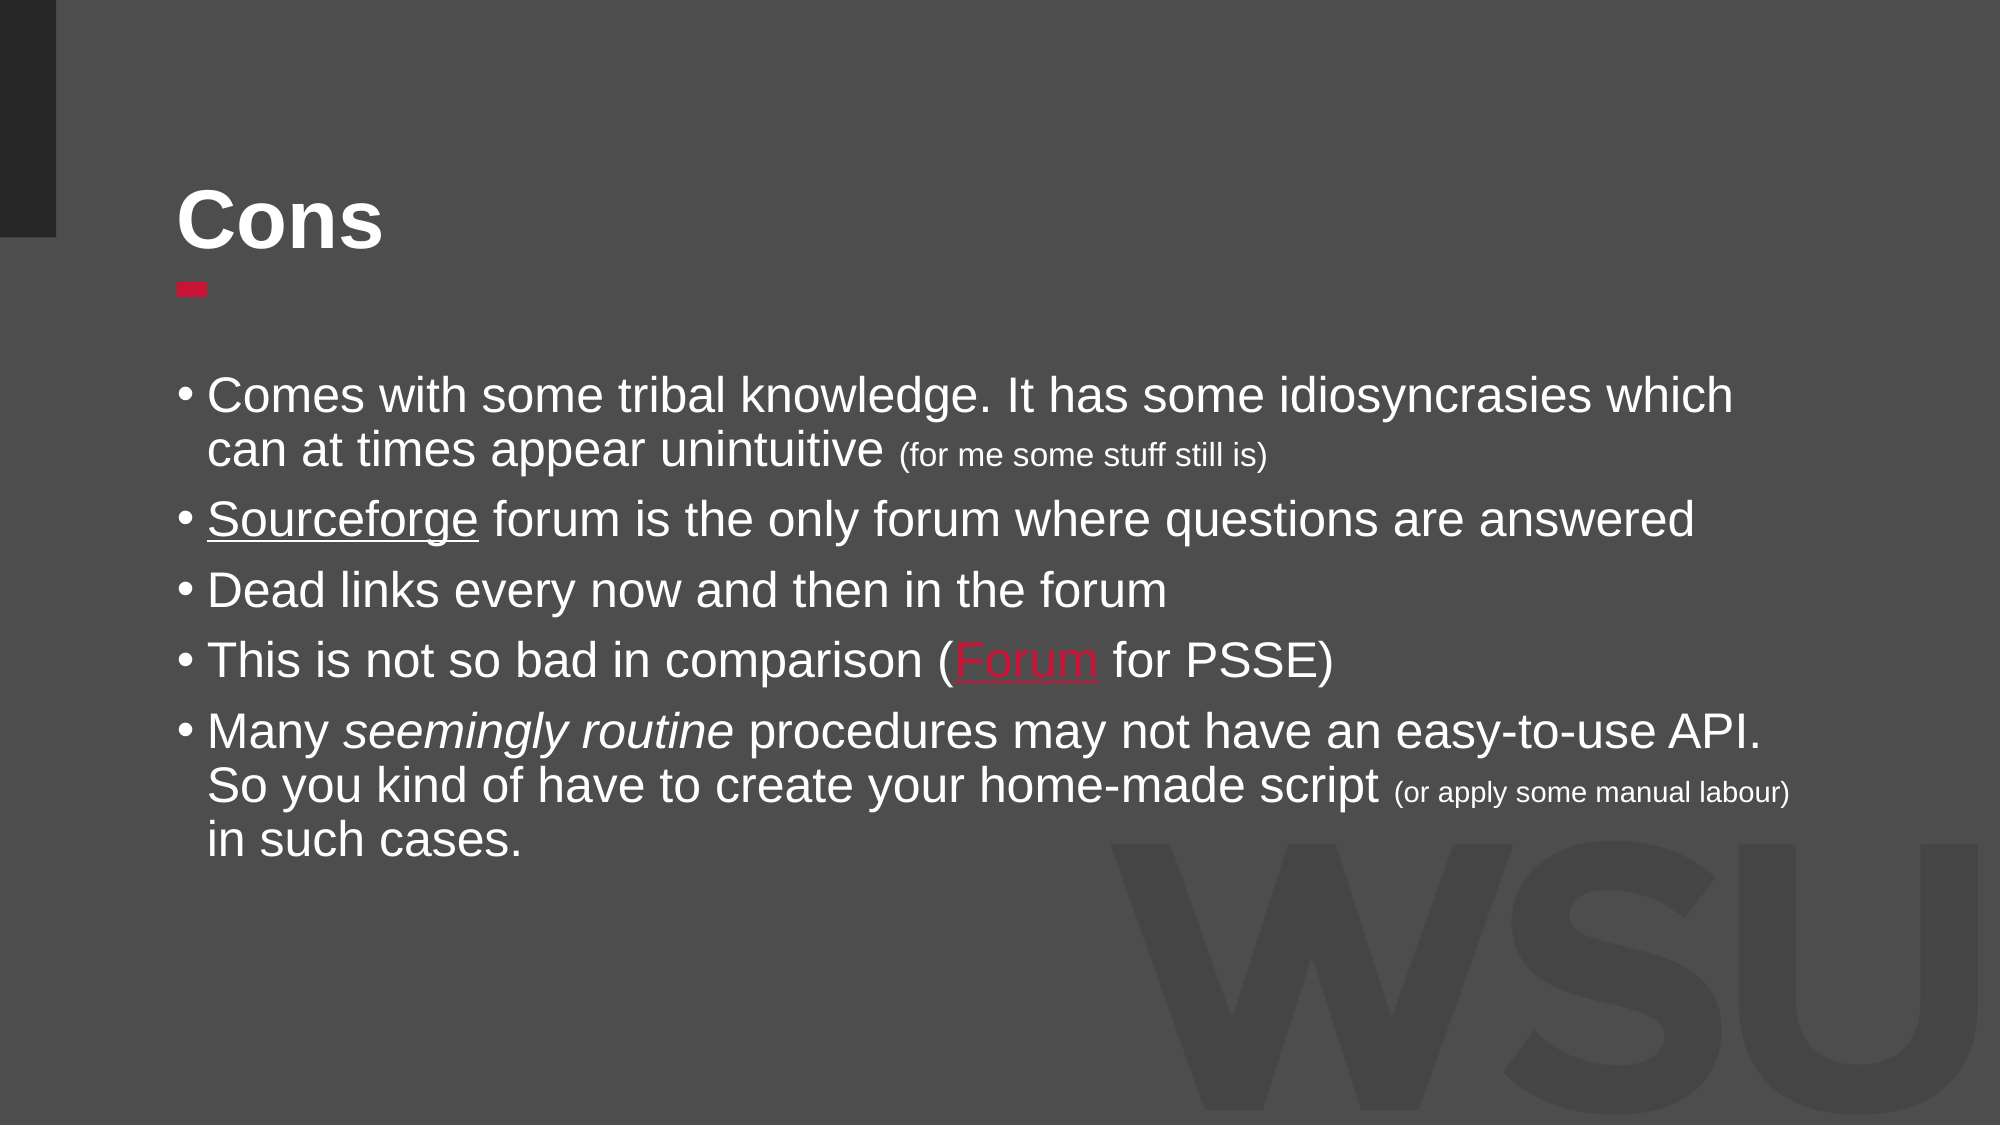

# Cons
Comes with some tribal knowledge. It has some idiosyncrasies which can at times appear unintuitive (for me some stuff still is)
Sourceforge forum is the only forum where questions are answered
Dead links every now and then in the forum
This is not so bad in comparison (Forum for PSSE)
Many seemingly routine procedures may not have an easy-to-use API. So you kind of have to create your home-made script (or apply some manual labour) in such cases.